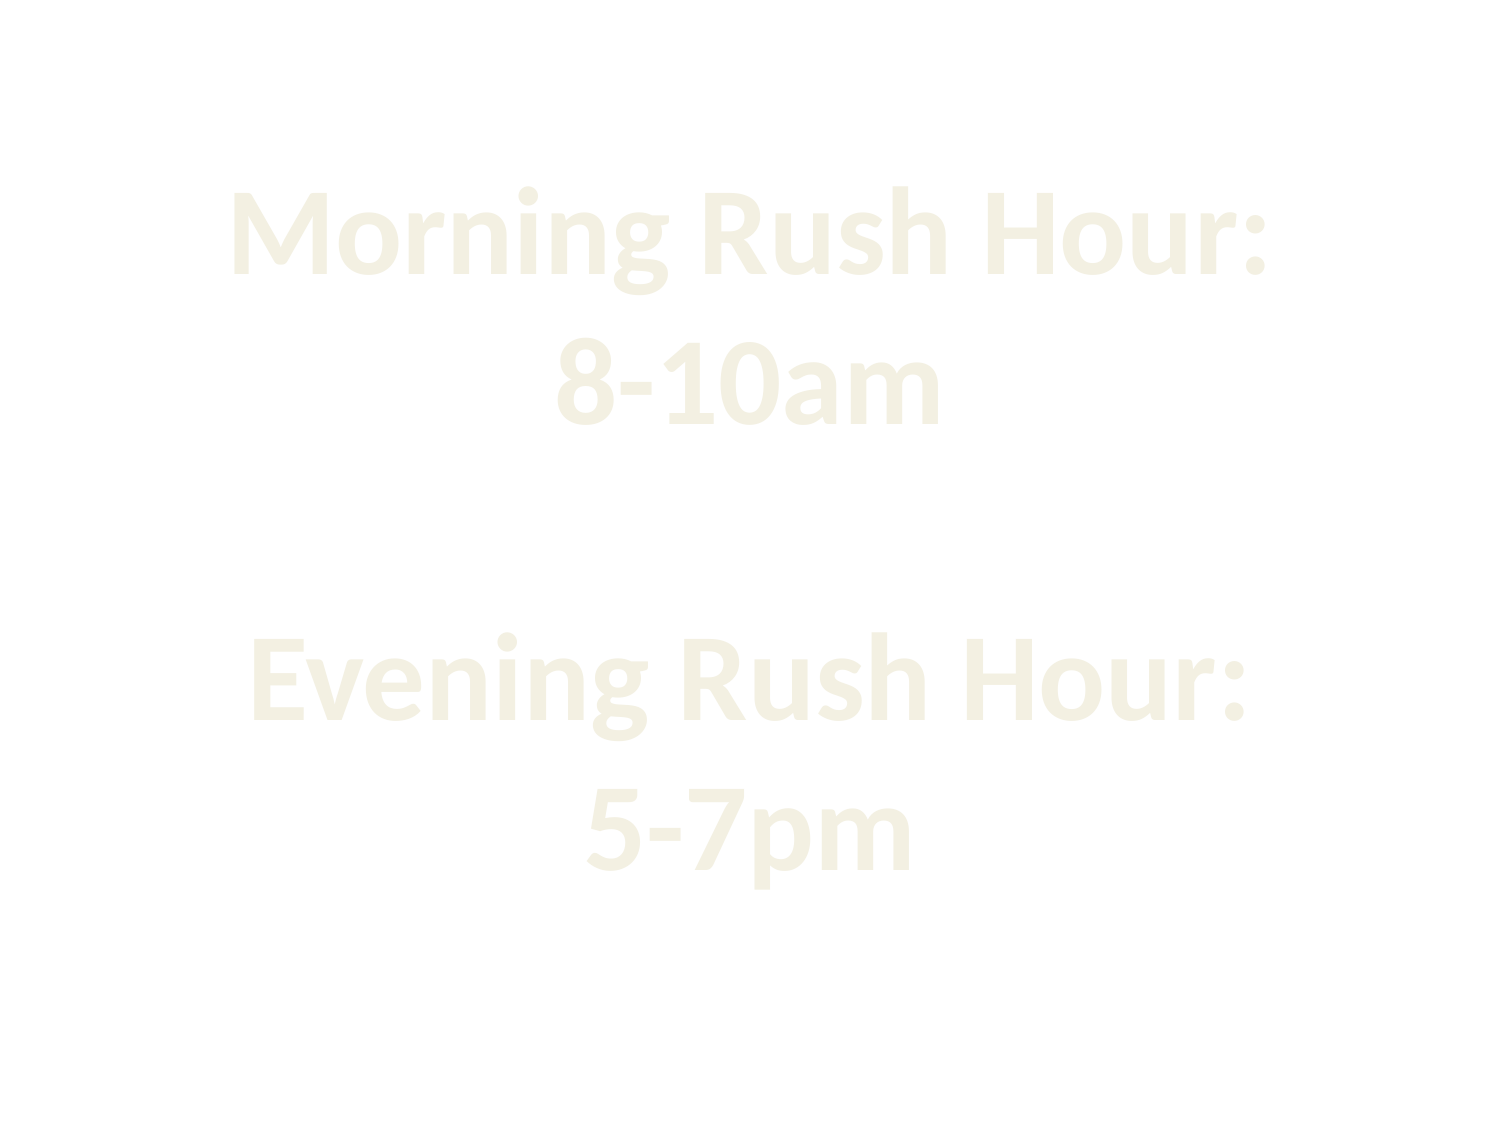

# Morning Rush Hour: 8-10am
Evening Rush Hour:
5-7pm